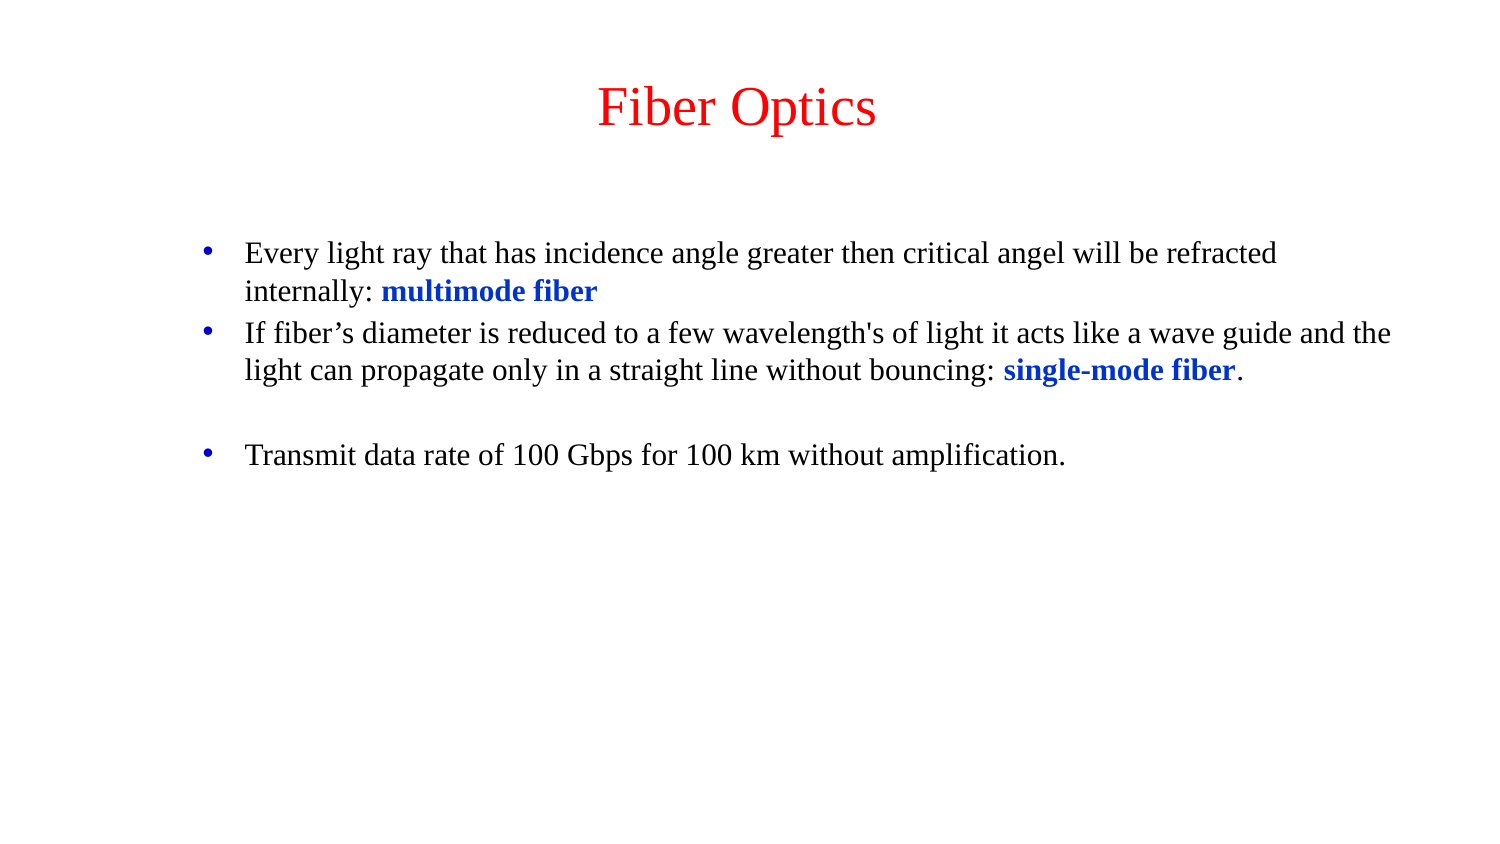

# Fiber Optics
Every light ray that has incidence angle greater then critical angel will be refracted internally: multimode fiber
If fiber’s diameter is reduced to a few wavelength's of light it acts like a wave guide and the light can propagate only in a straight line without bouncing: single-mode fiber.

Transmit data rate of 100 Gbps for 100 km without amplification.